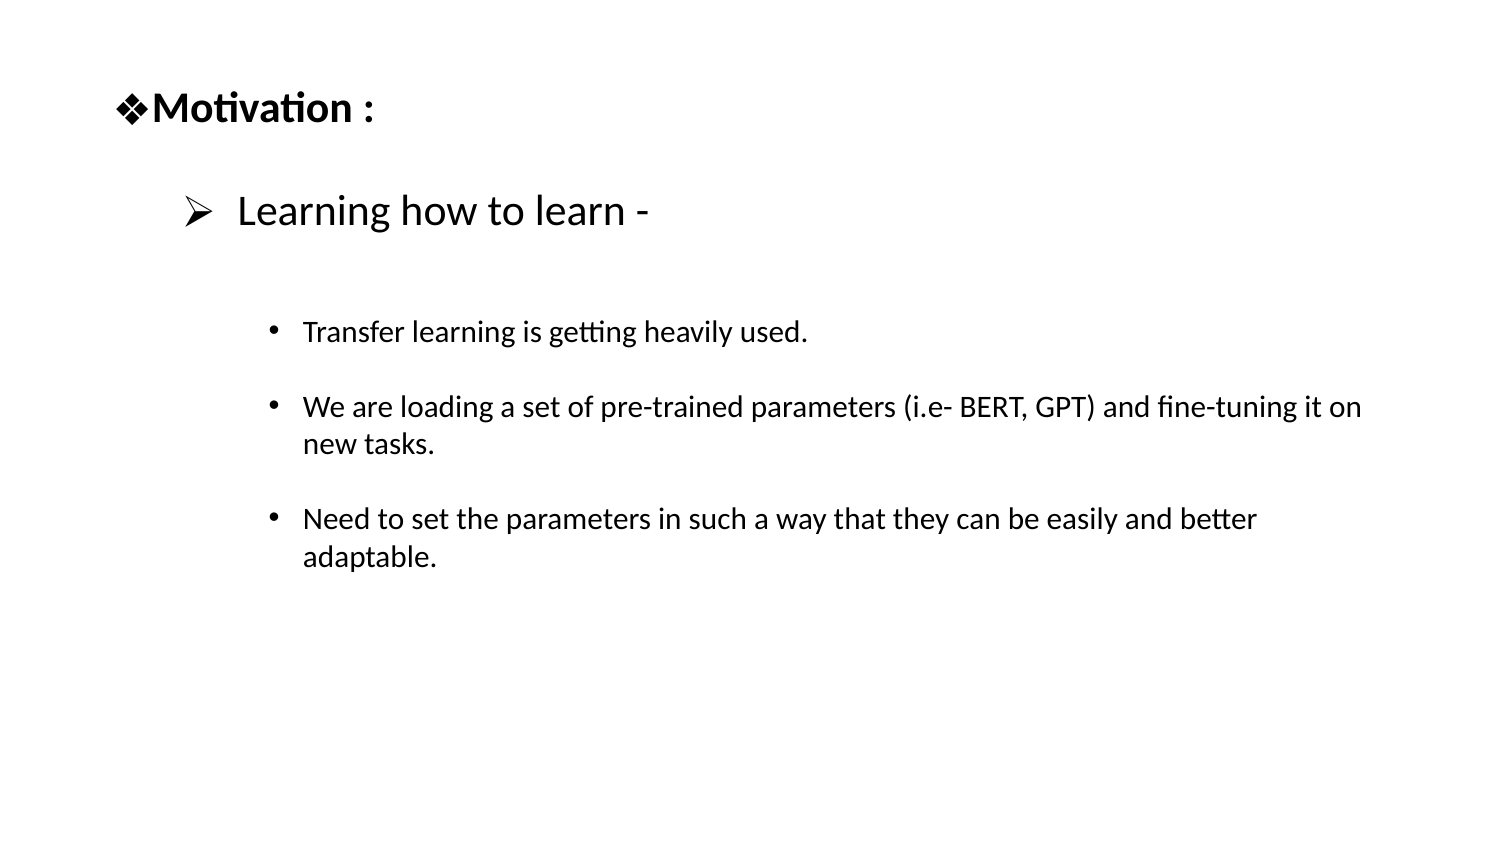

Motivation :
Learning how to learn -
Transfer learning is getting heavily used.

We are loading a set of pre-trained parameters (i.e- BERT, GPT) and fine-tuning it on new tasks.

Need to set the parameters in such a way that they can be easily and better adaptable.